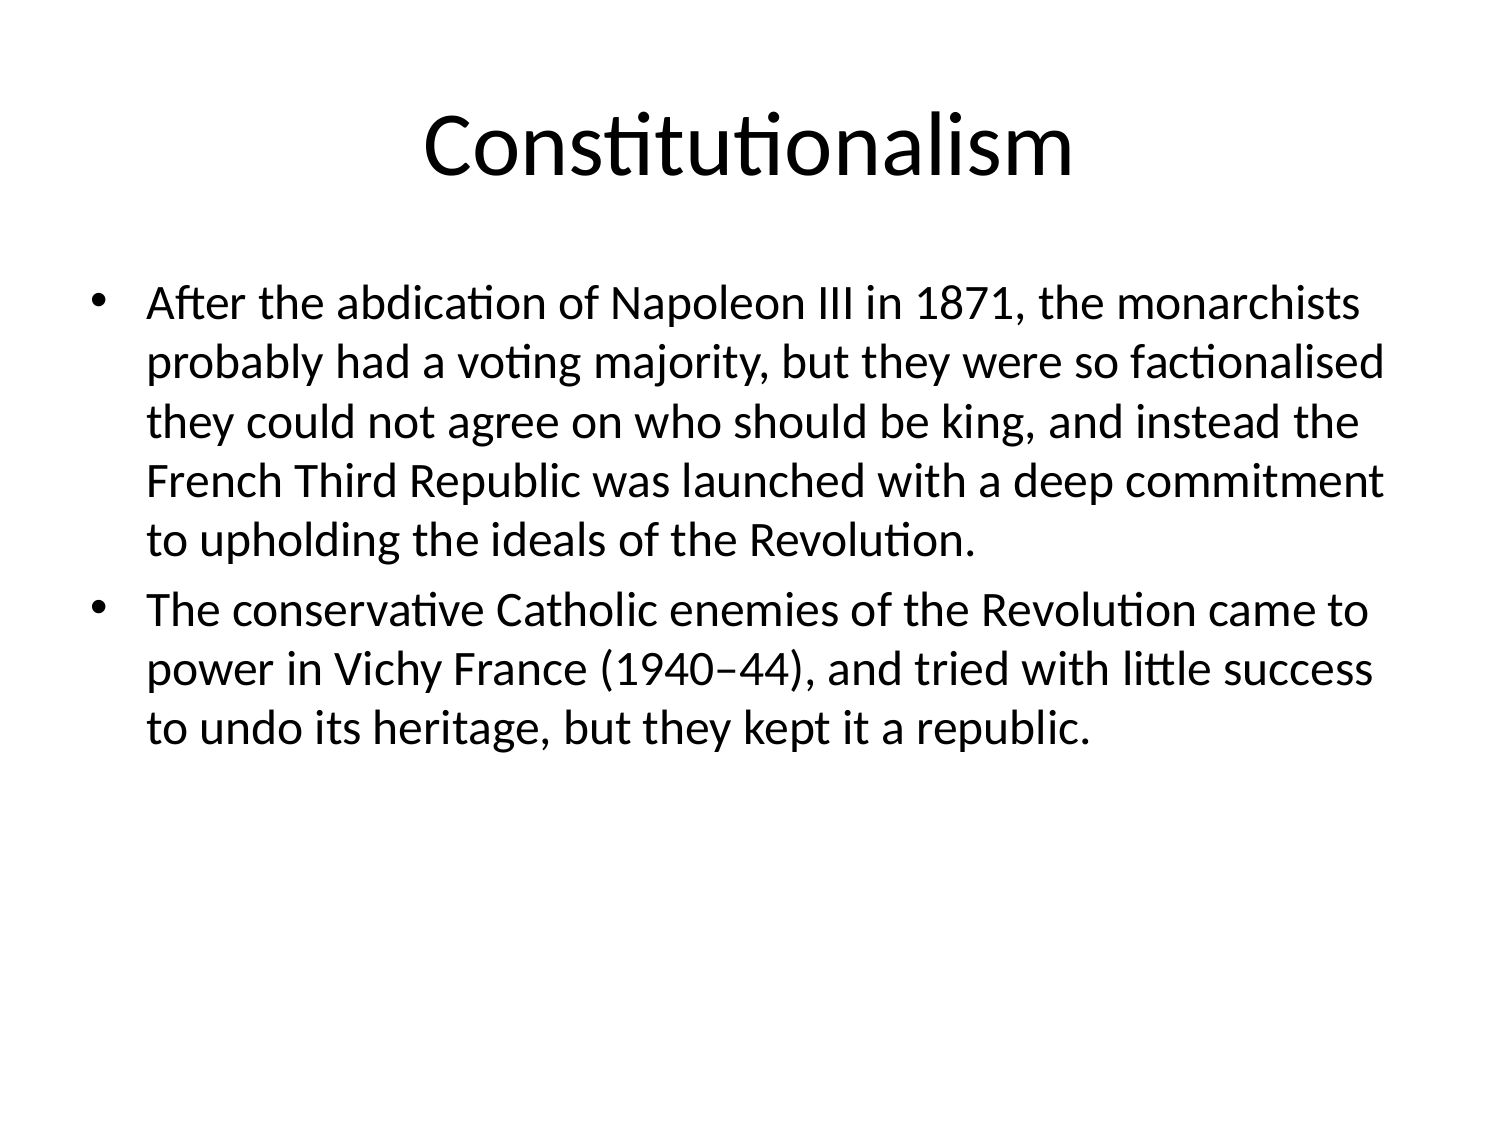

# Constitutionalism
After the abdication of Napoleon III in 1871, the monarchists probably had a voting majority, but they were so factionalised they could not agree on who should be king, and instead the French Third Republic was launched with a deep commitment to upholding the ideals of the Revolution.
The conservative Catholic enemies of the Revolution came to power in Vichy France (1940–44), and tried with little success to undo its heritage, but they kept it a republic.